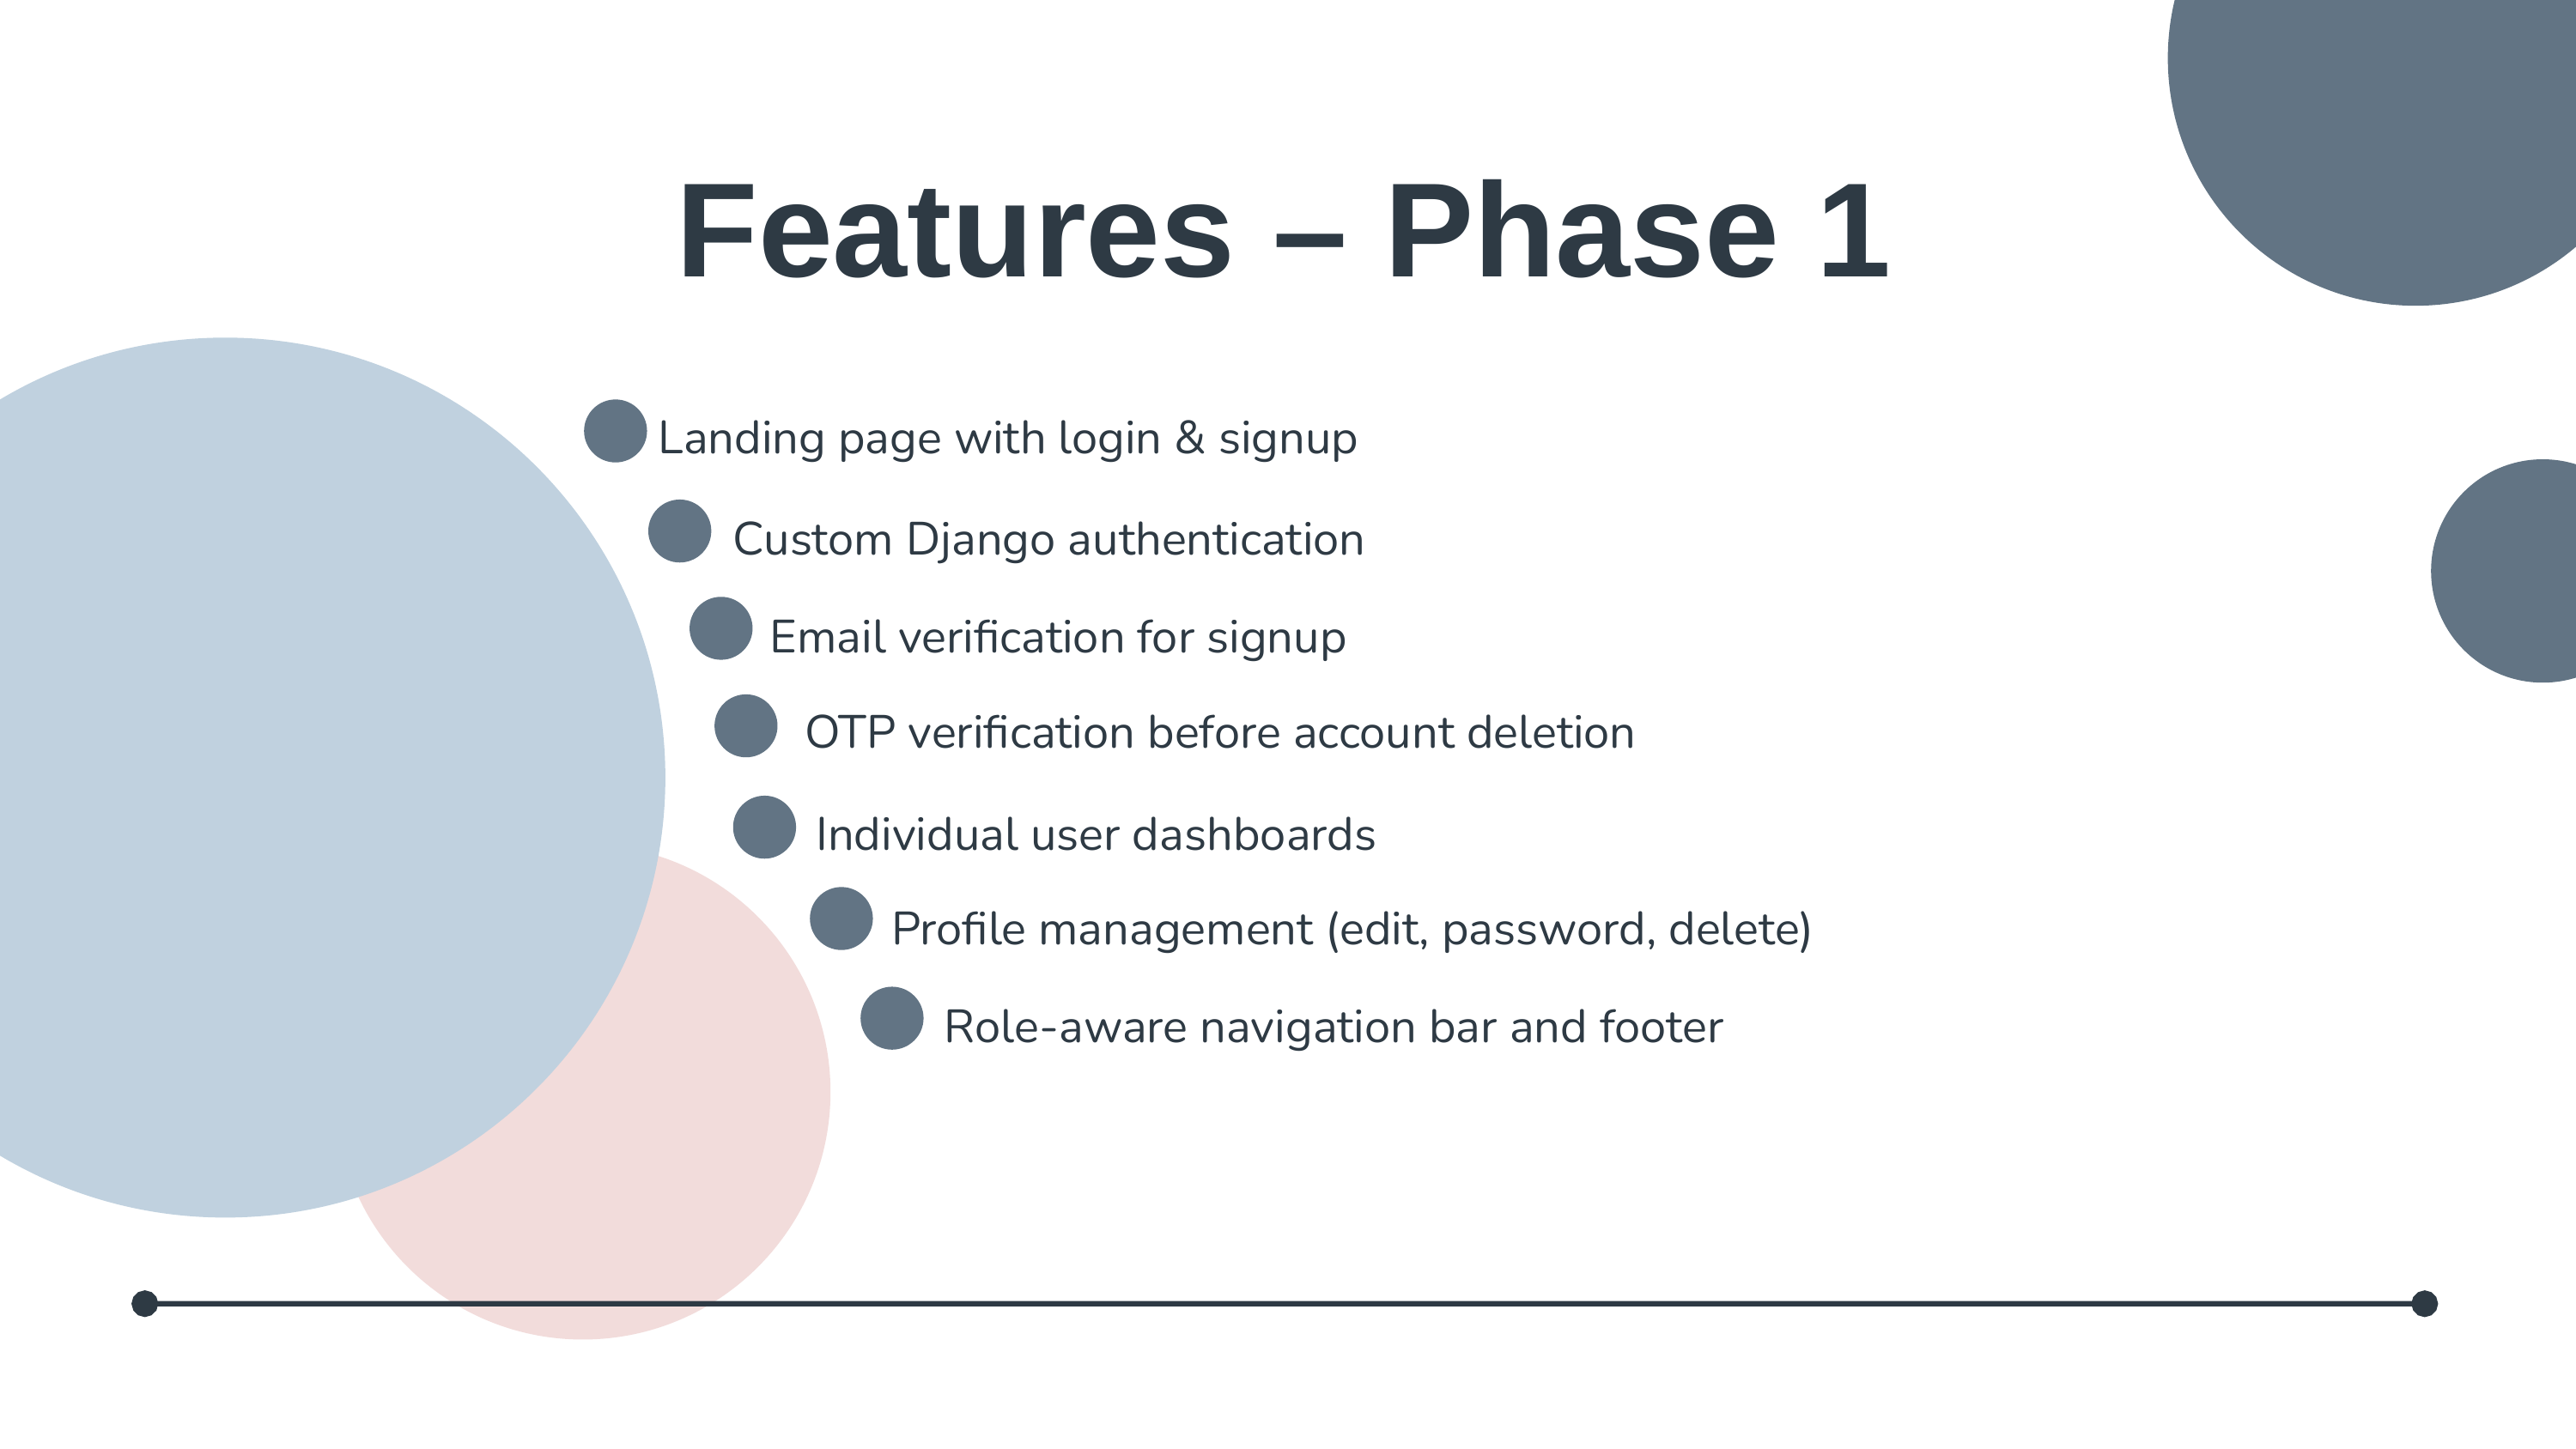

Features – Phase 1

Landing page with login & signup

Custom Django authentication

Email verification for signup
OTP verification before account deletion

Individual user dashboards

Profile management (edit, password, delete)

Role-aware navigation bar and footer